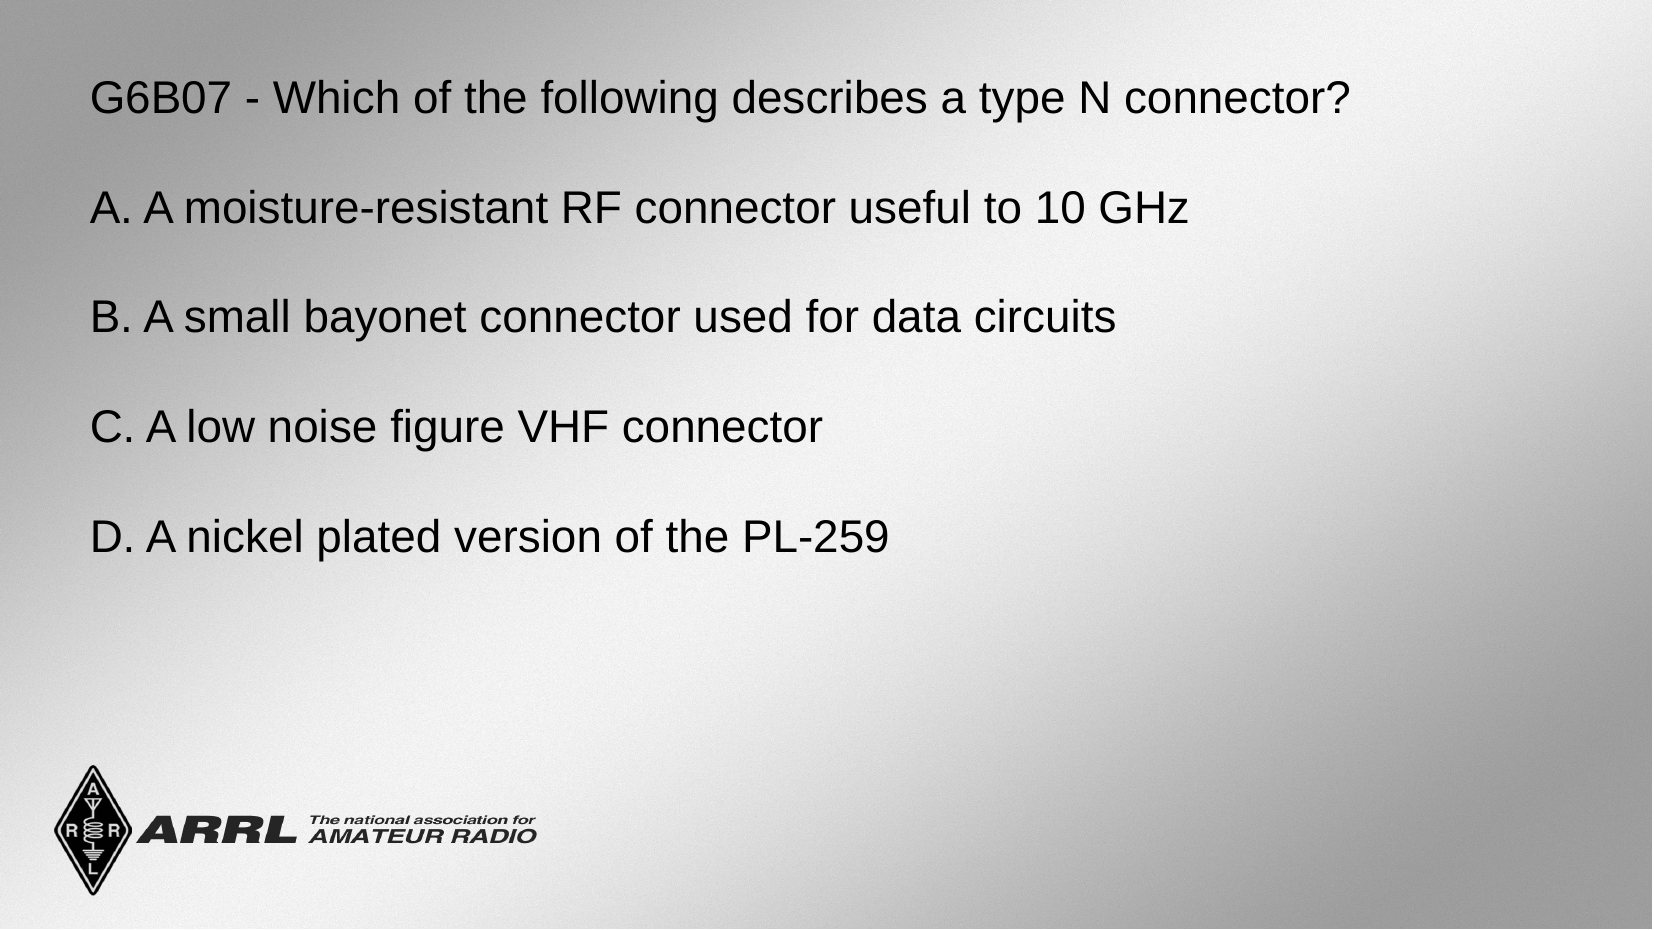

G6B07 - Which of the following describes a type N connector?

A. A moisture-resistant RF connector useful to 10 GHz

B. A small bayonet connector used for data circuits

C. A low noise figure VHF connector

D. A nickel plated version of the PL-259